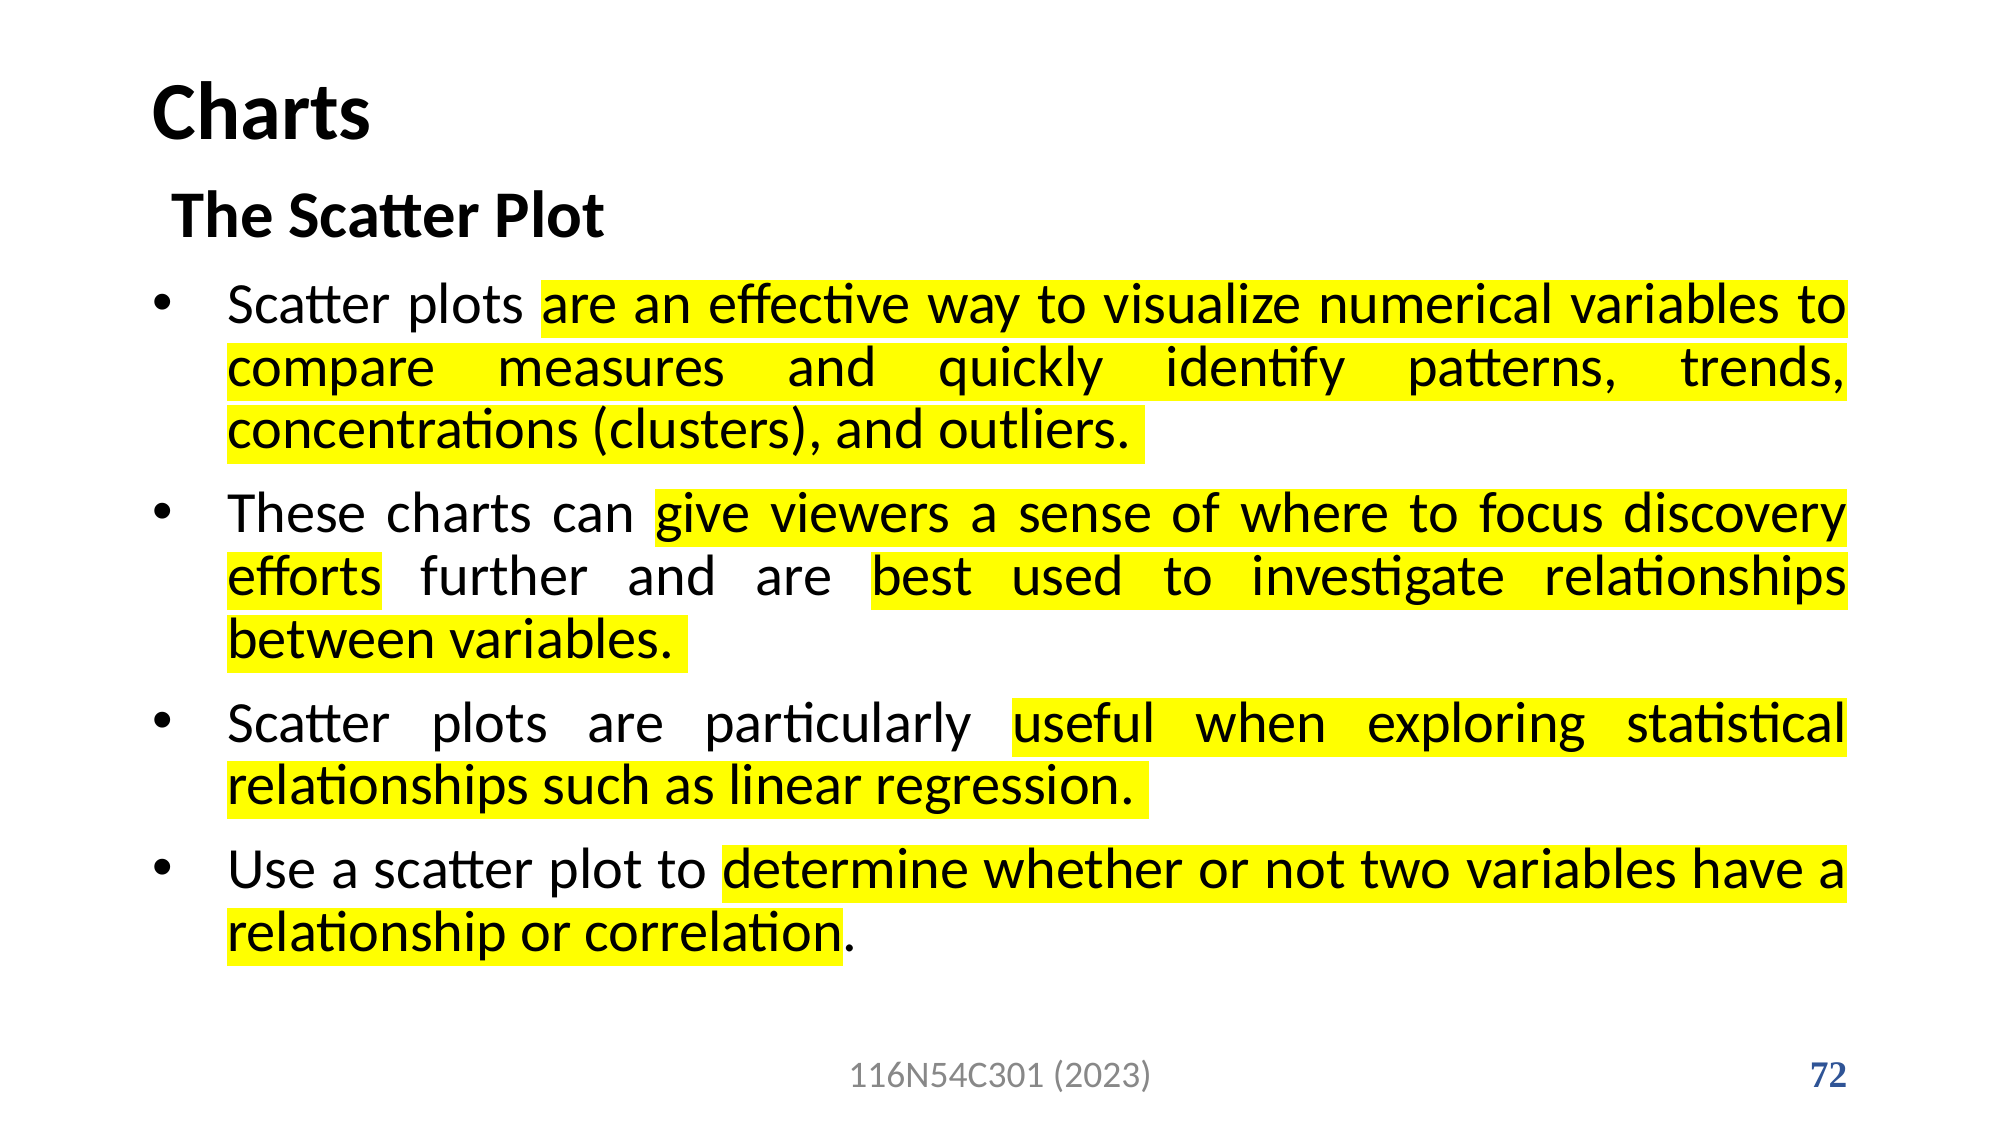

# Charts
The Scatter Plot
Scatter plots are an effective way to visualize numerical variables to compare measures and quickly identify patterns, trends, concentrations (clusters), and outliers.
These charts can give viewers a sense of where to focus discovery efforts further and are best used to investigate relationships between variables.
Scatter plots are particularly useful when exploring statistical relationships such as linear regression.
Use a scatter plot to determine whether or not two variables have a relationship or correlation.

116N54C301 (2023)
72